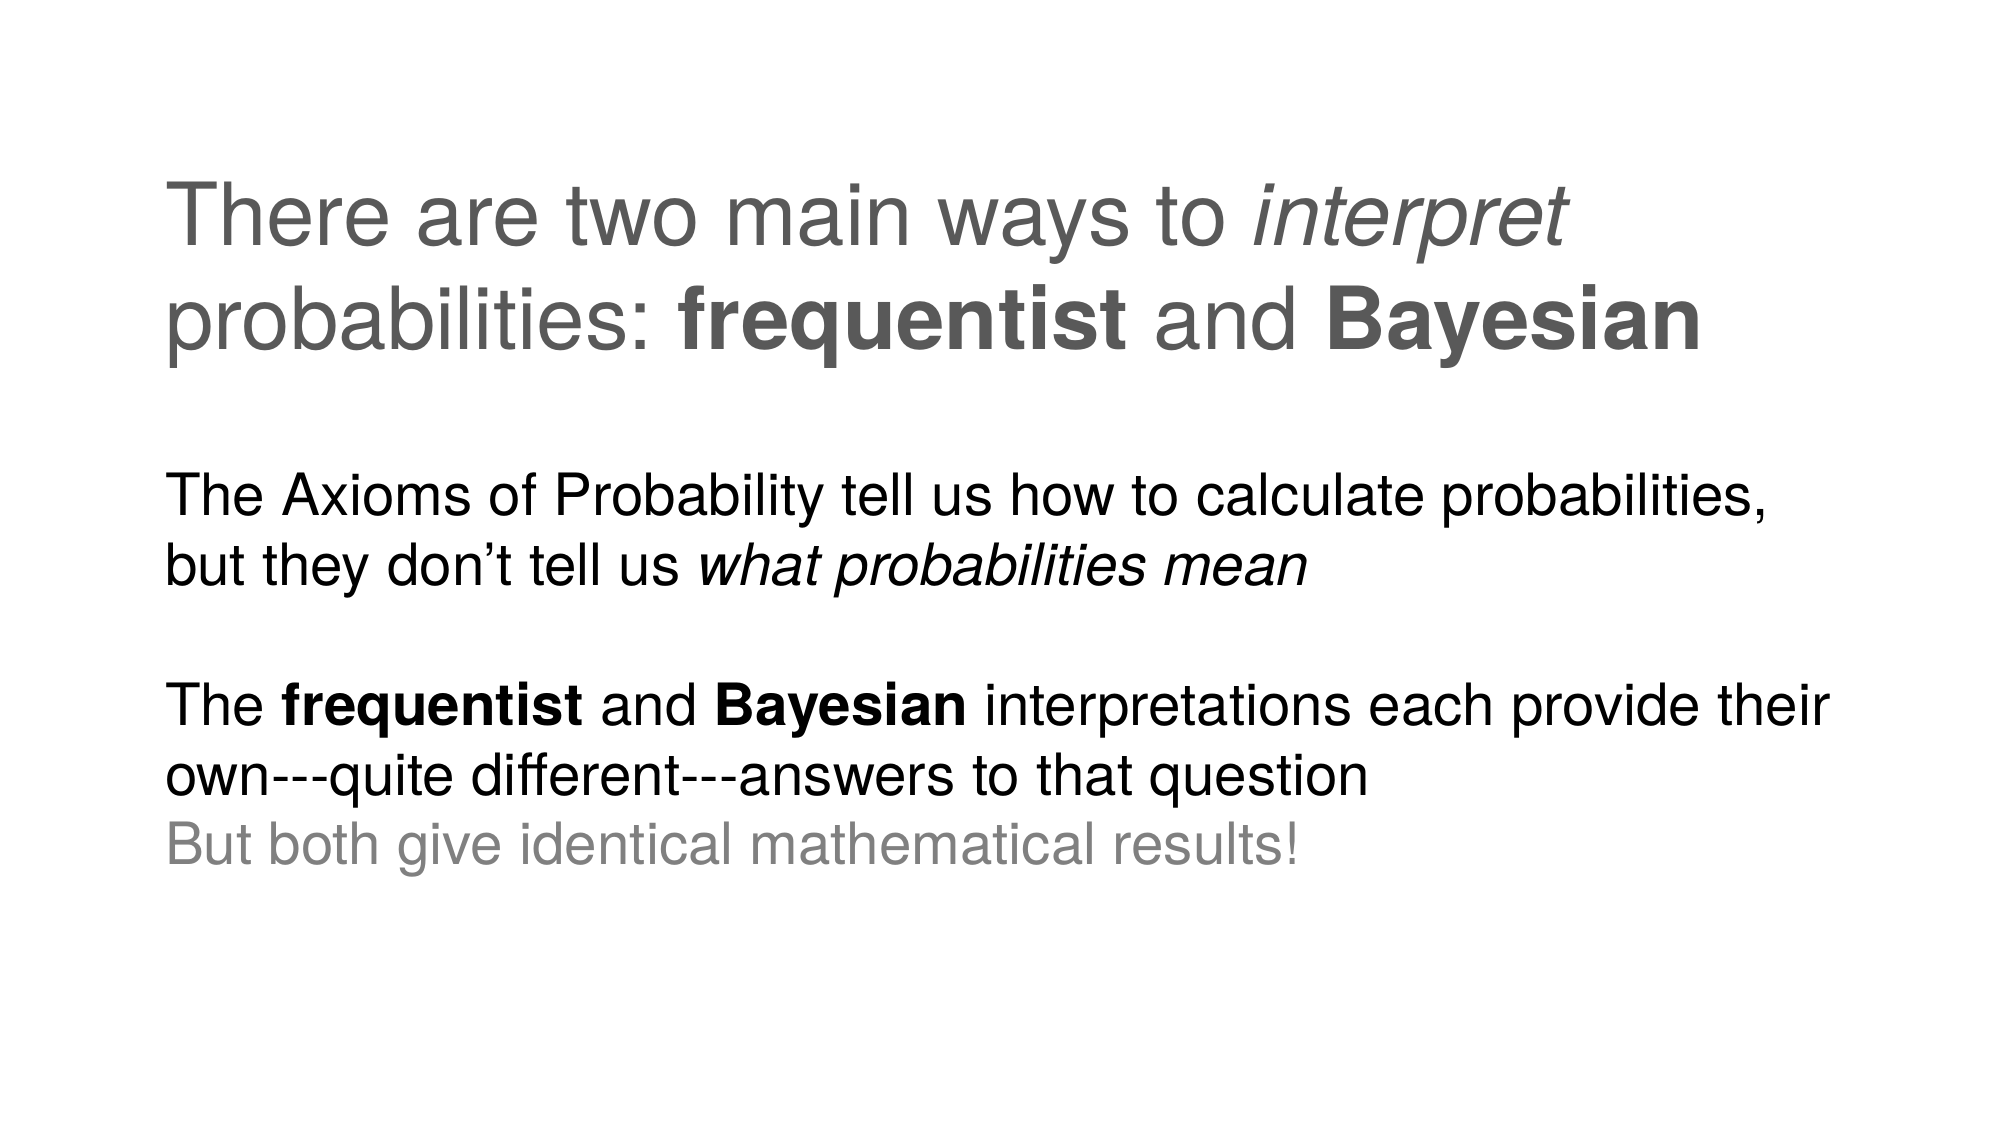

# There are two main ways to interpret probabilities: frequentist and Bayesian
The Axioms of Probability tell us how to calculate probabilities, but they don’t tell us what probabilities mean

The frequentist and Bayesian interpretations each provide their own---quite different---answers to that question
But both give identical mathematical results!